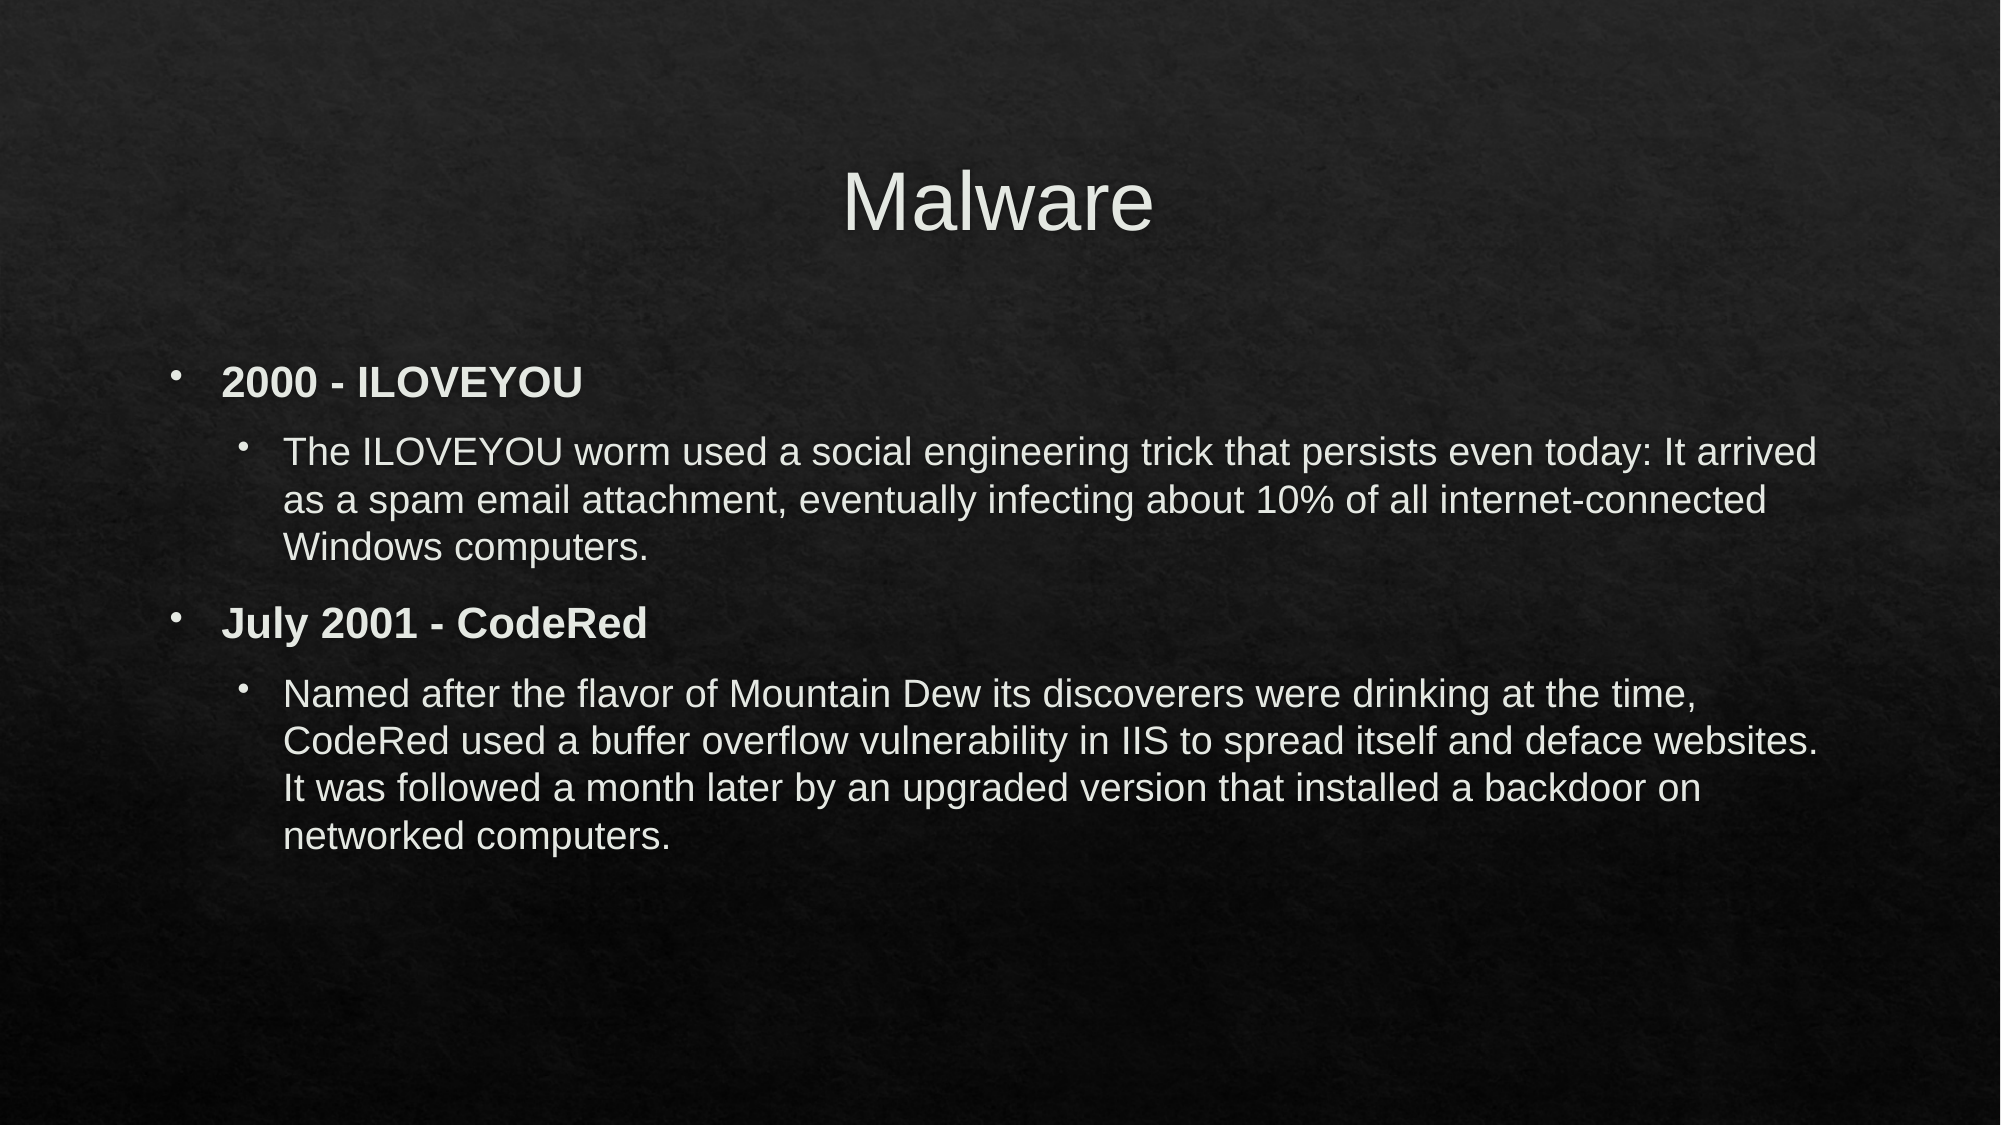

# Malware
2000 - ILOVEYOU
The ILOVEYOU worm used a social engineering trick that persists even today: It arrived as a spam email attachment, eventually infecting about 10% of all internet-connected Windows computers.
July 2001 - CodeRed
Named after the flavor of Mountain Dew its discoverers were drinking at the time, CodeRed used a buffer overflow vulnerability in IIS to spread itself and deface websites. It was followed a month later by an upgraded version that installed a backdoor on networked computers.